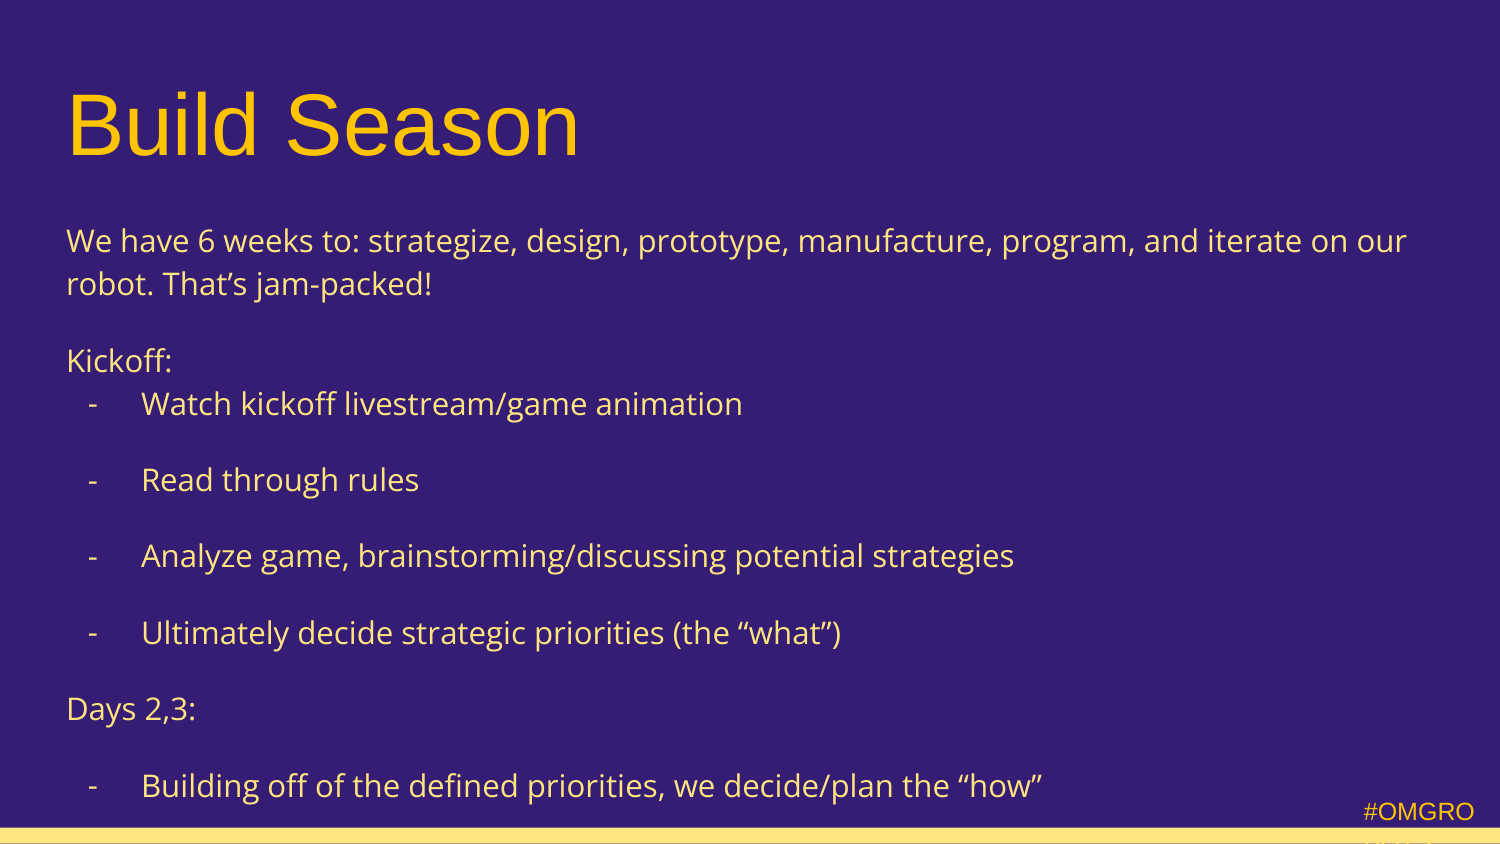

# Build Season
We have 6 weeks to: strategize, design, prototype, manufacture, program, and iterate on our robot. That’s jam-packed!
Kickoff:
Watch kickoff livestream/game animation
Read through rules
Analyze game, brainstorming/discussing potential strategies
Ultimately decide strategic priorities (the “what”)
Days 2,3:
Building off of the defined priorities, we decide/plan the “how”
Strategy -> Ideas -> Prototypes -> Iterations -> Final Robot